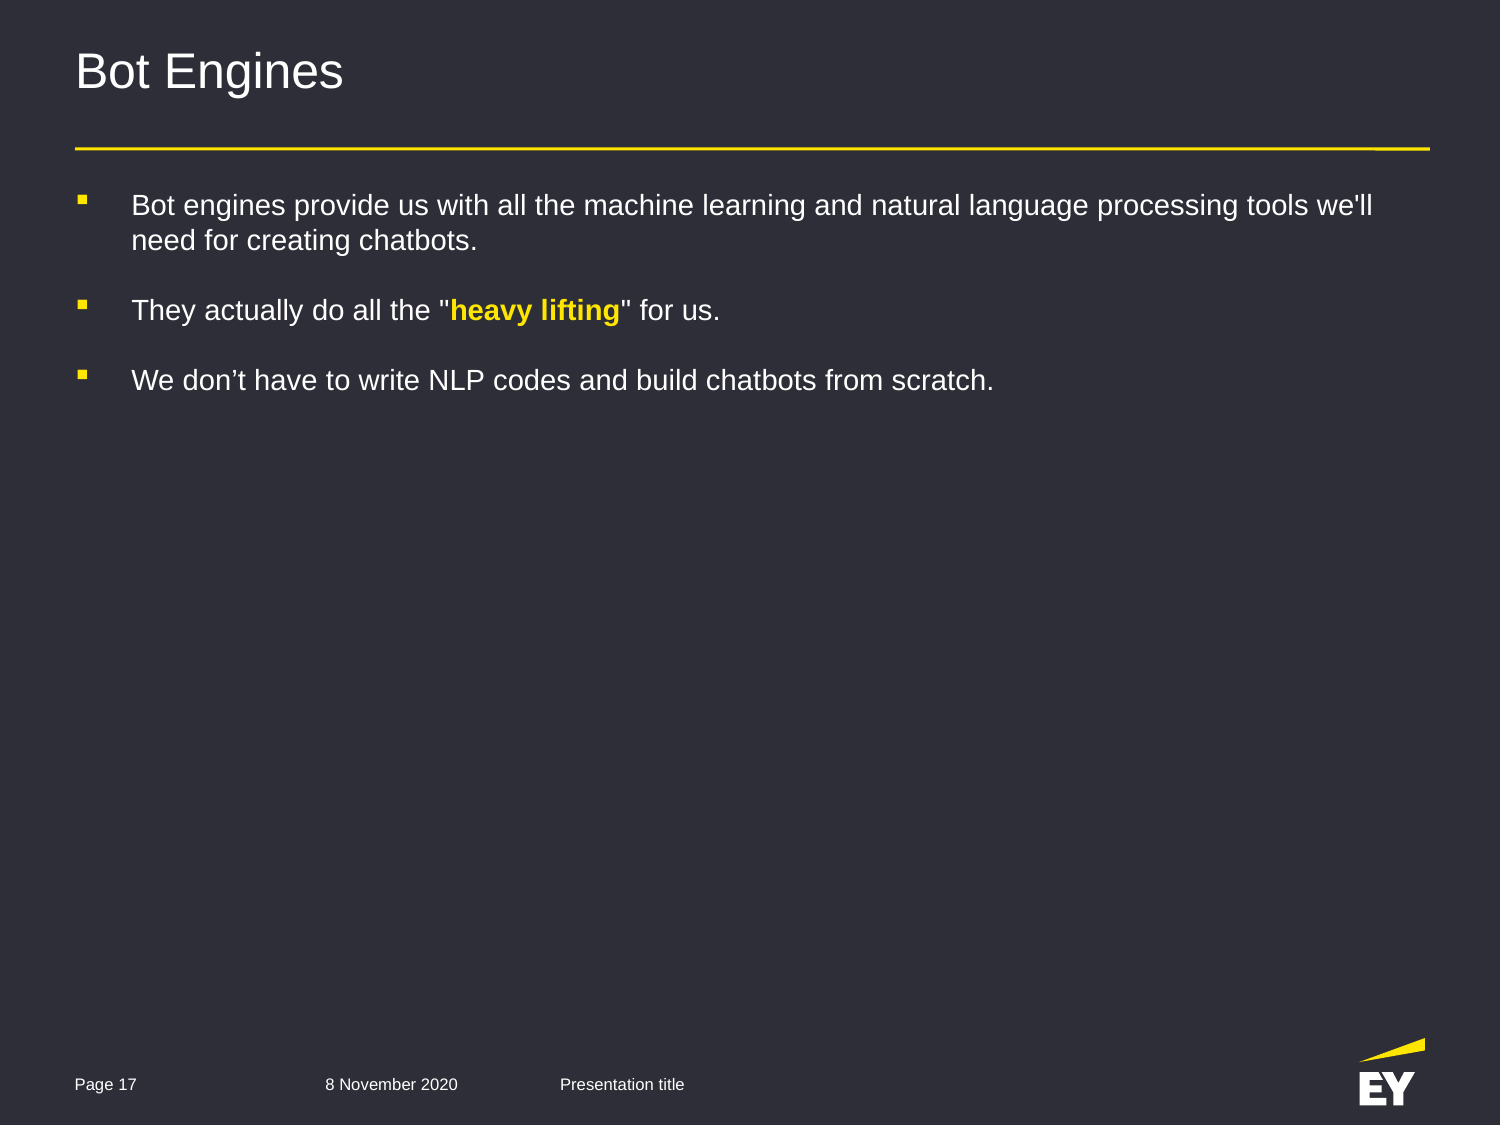

# Bot Engines
Bot engines provide us with all the machine learning and natural language processing tools we'll need for creating chatbots.

They actually do all the "heavy lifting" for us.

We don’t have to write NLP codes and build chatbots from scratch.